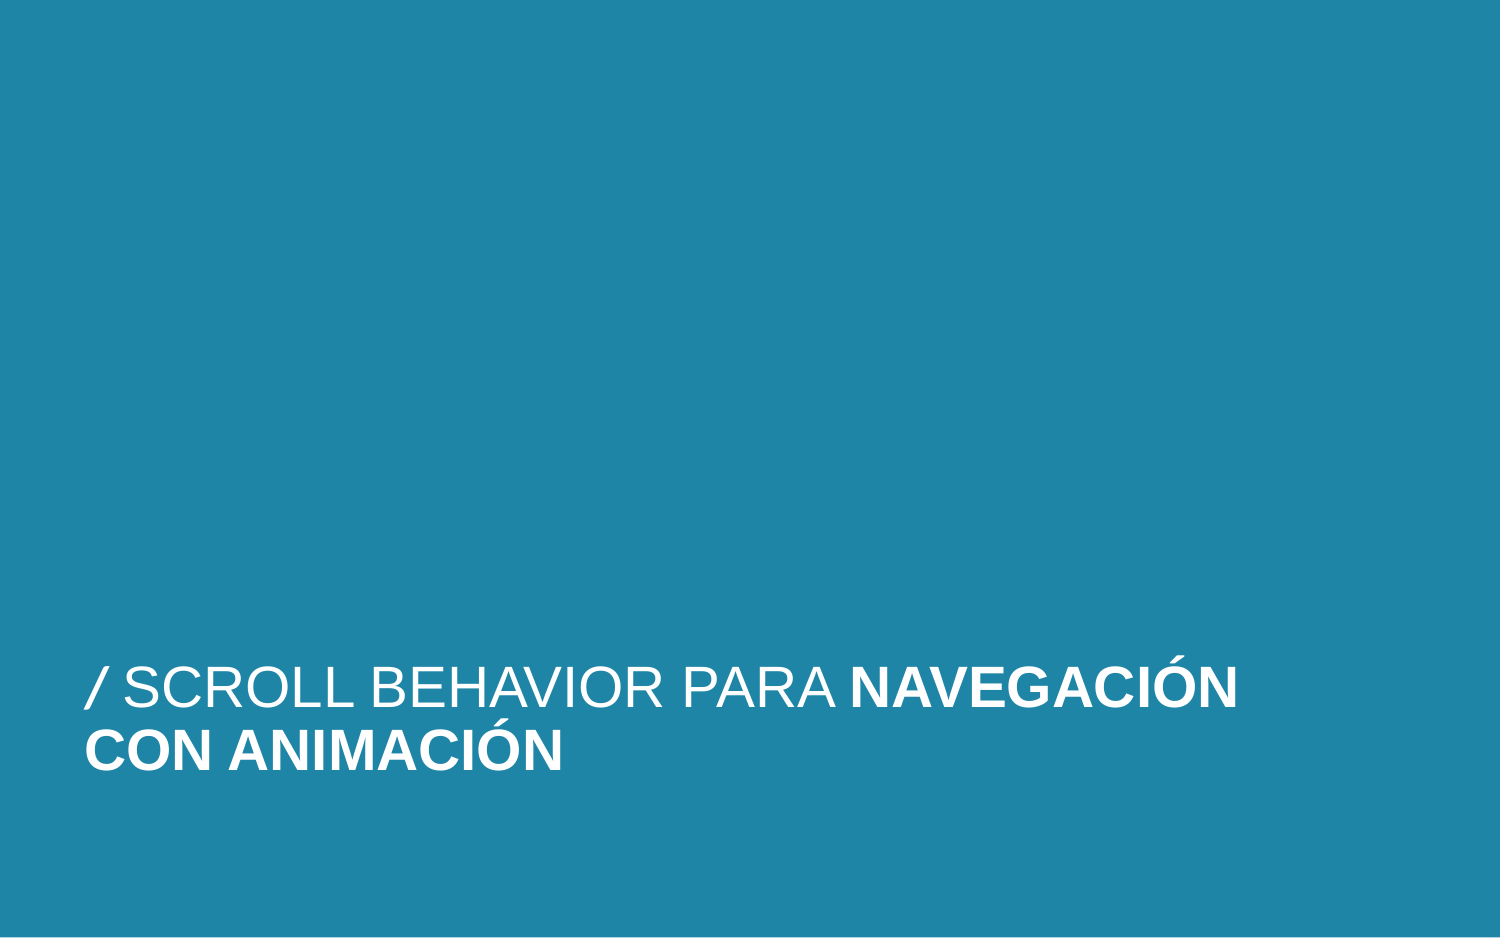

/ SCROLL BEHAVIOR PARA NAVEGACIÓN CON ANIMACIÓN